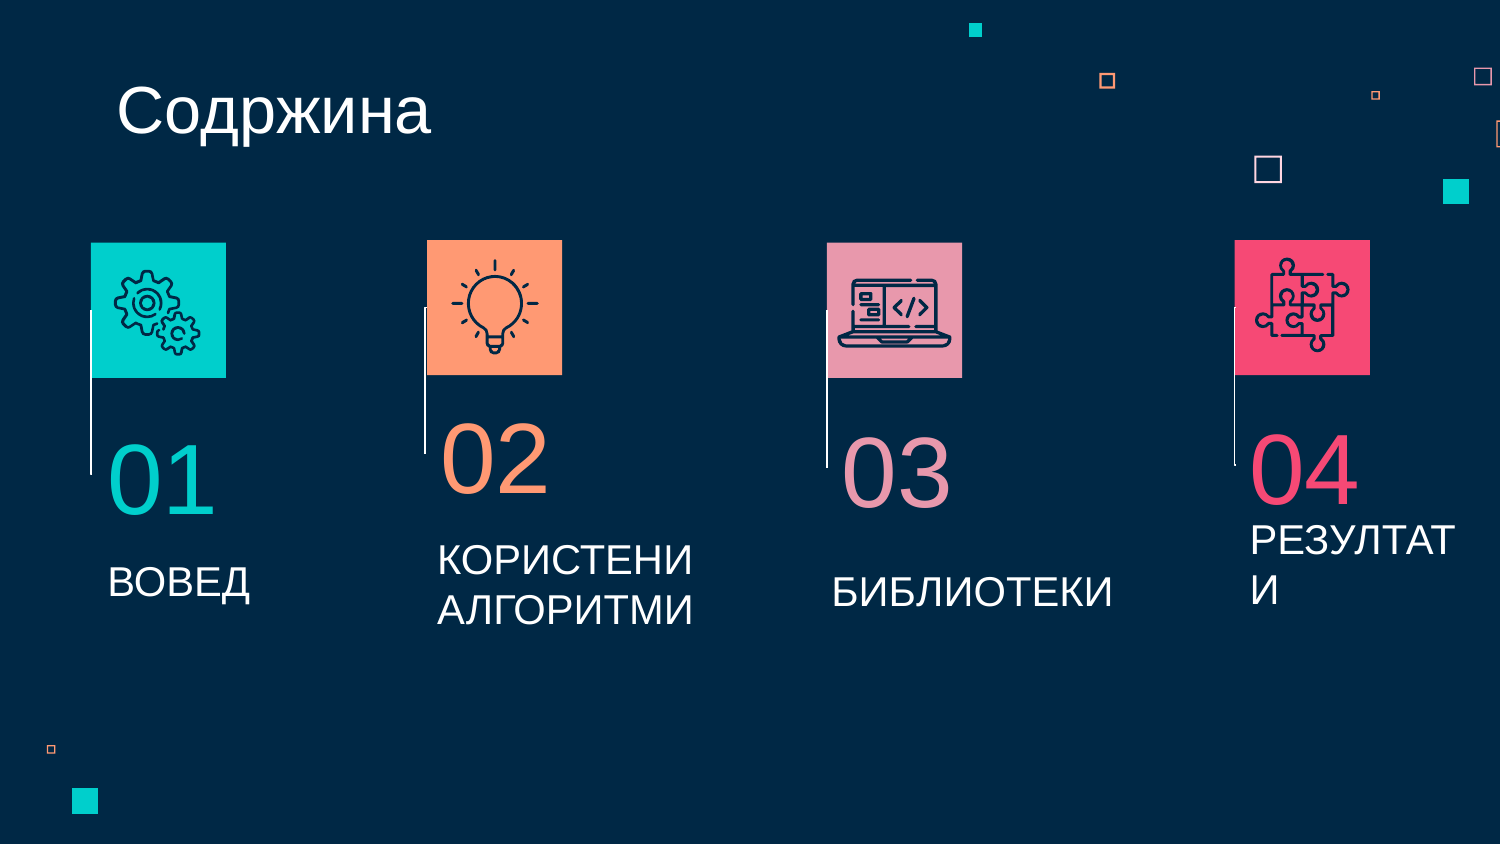

Содржина

02
04
03
01
# ВОВЕД
РЕЗУЛТАТИ
БИБЛИОТЕКИ
КОРИСТЕНИ АЛГОРИТМИ